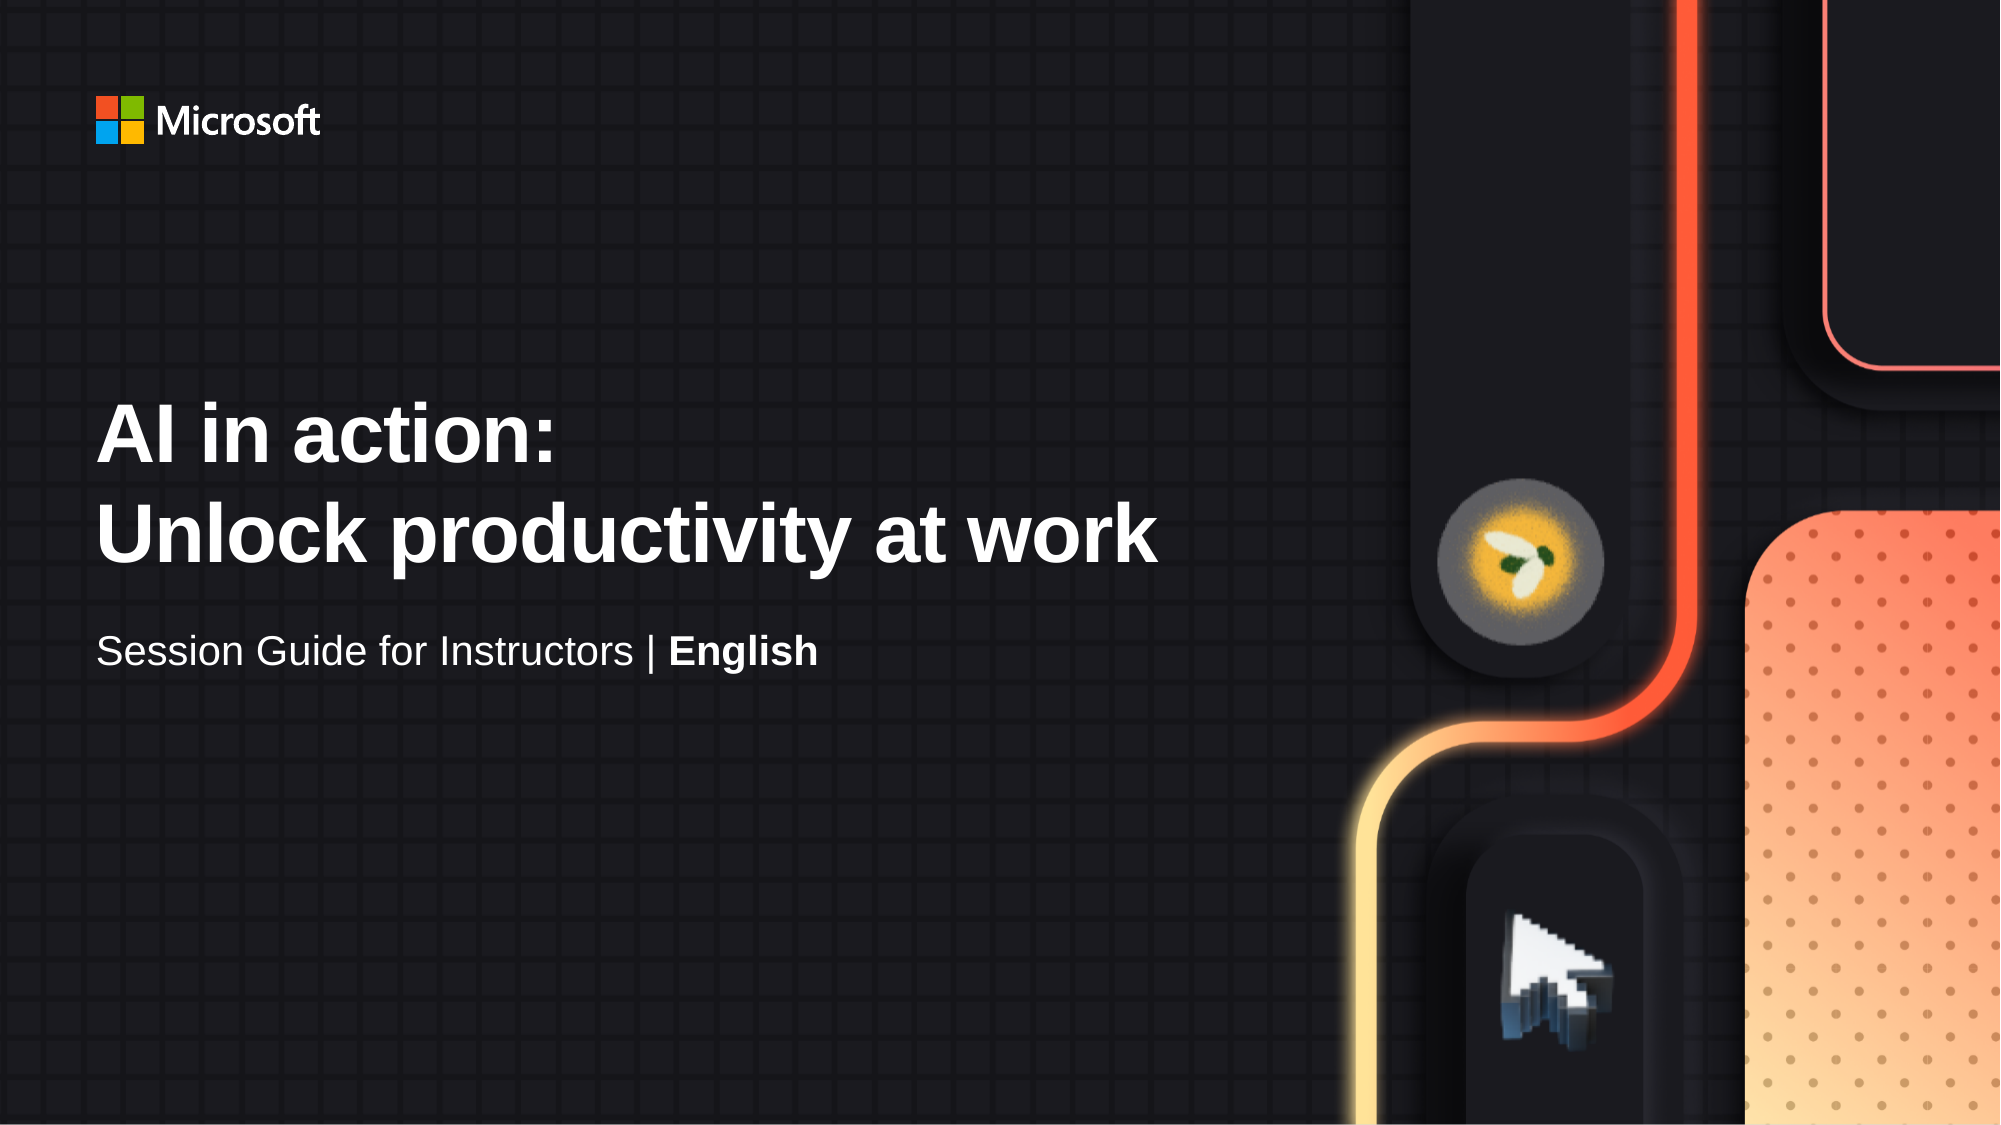

# AI in action: Unlock productivity at work
Session Guide for Instructors | English